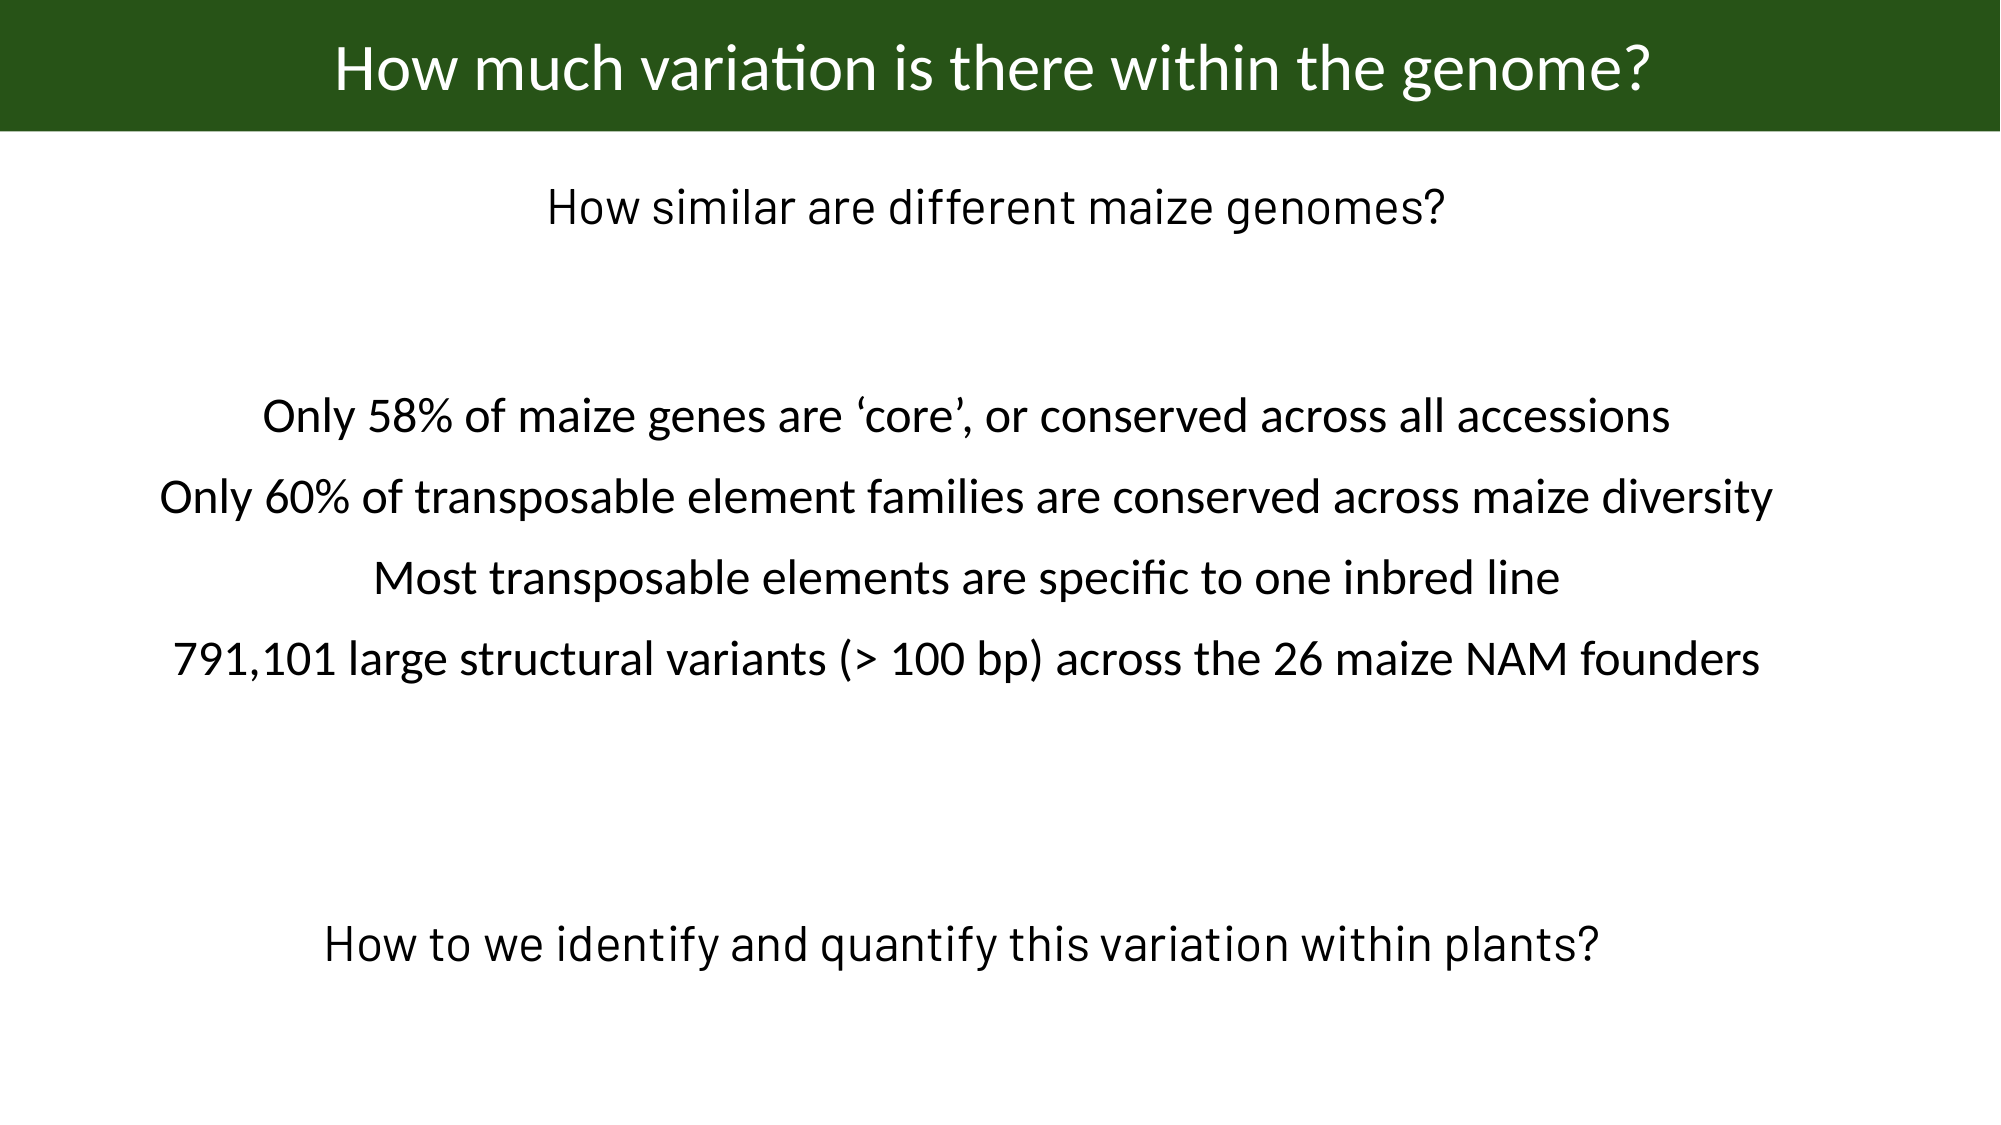

How much variation is there within the genome?
How similar are different maize genomes?
Only 58% of maize genes are ‘core’, or conserved across all accessions
Only 60% of transposable element families are conserved across maize diversity
Most transposable elements are specific to one inbred line
791,101 large structural variants (> 100 bp) across the 26 maize NAM founders
How to we identify and quantify this variation within plants?